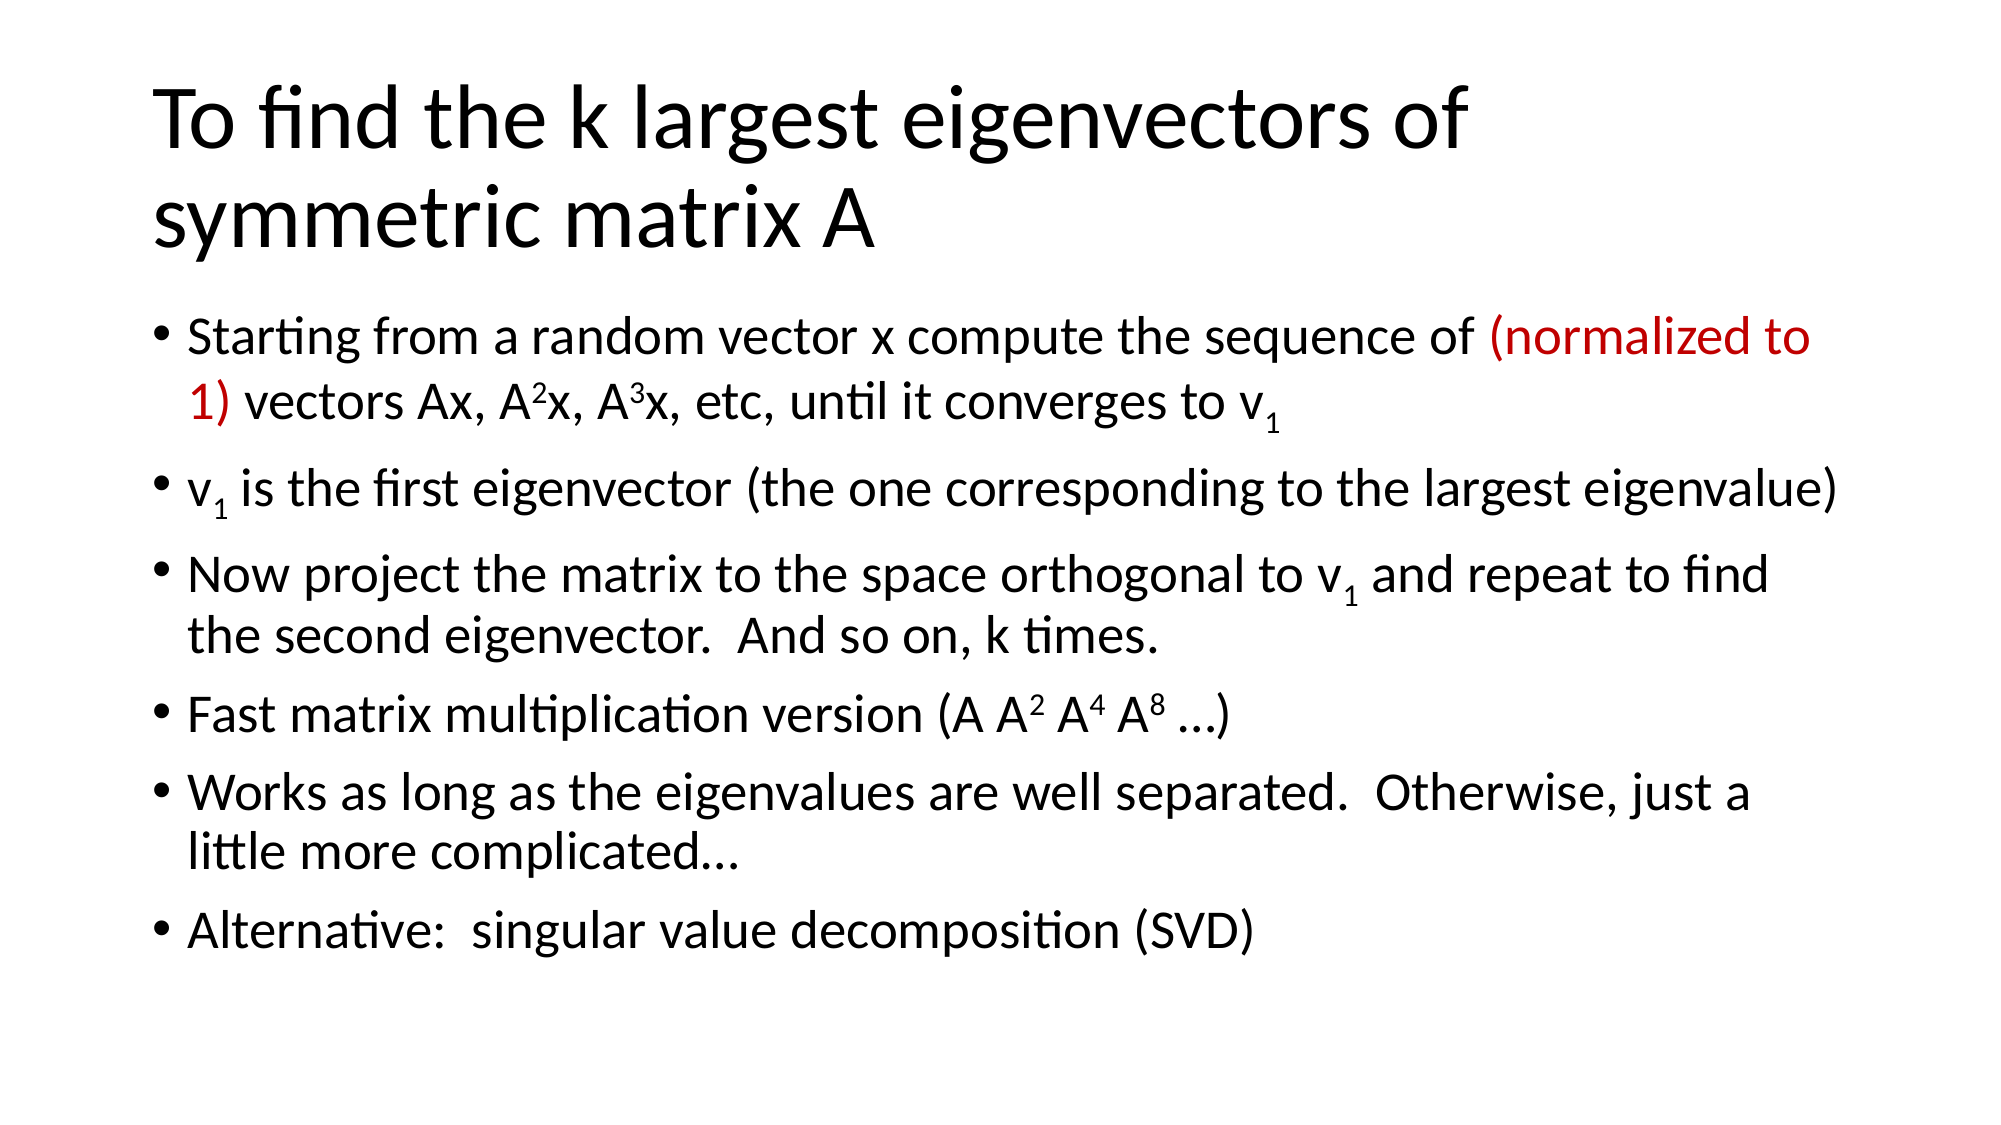

# To find the k largest eigenvectors of symmetric matrix A
Starting from a random vector x compute the sequence of (normalized to 1) vectors Ax, A2x, A3x, etc, until it converges to v1
v1 is the first eigenvector (the one corresponding to the largest eigenvalue)
Now project the matrix to the space orthogonal to v1 and repeat to find the second eigenvector.  And so on, k times.
Fast matrix multiplication version (A A2 A4 A8 …)
Works as long as the eigenvalues are well separated.  Otherwise, just a little more complicated…
Alternative:  singular value decomposition (SVD)